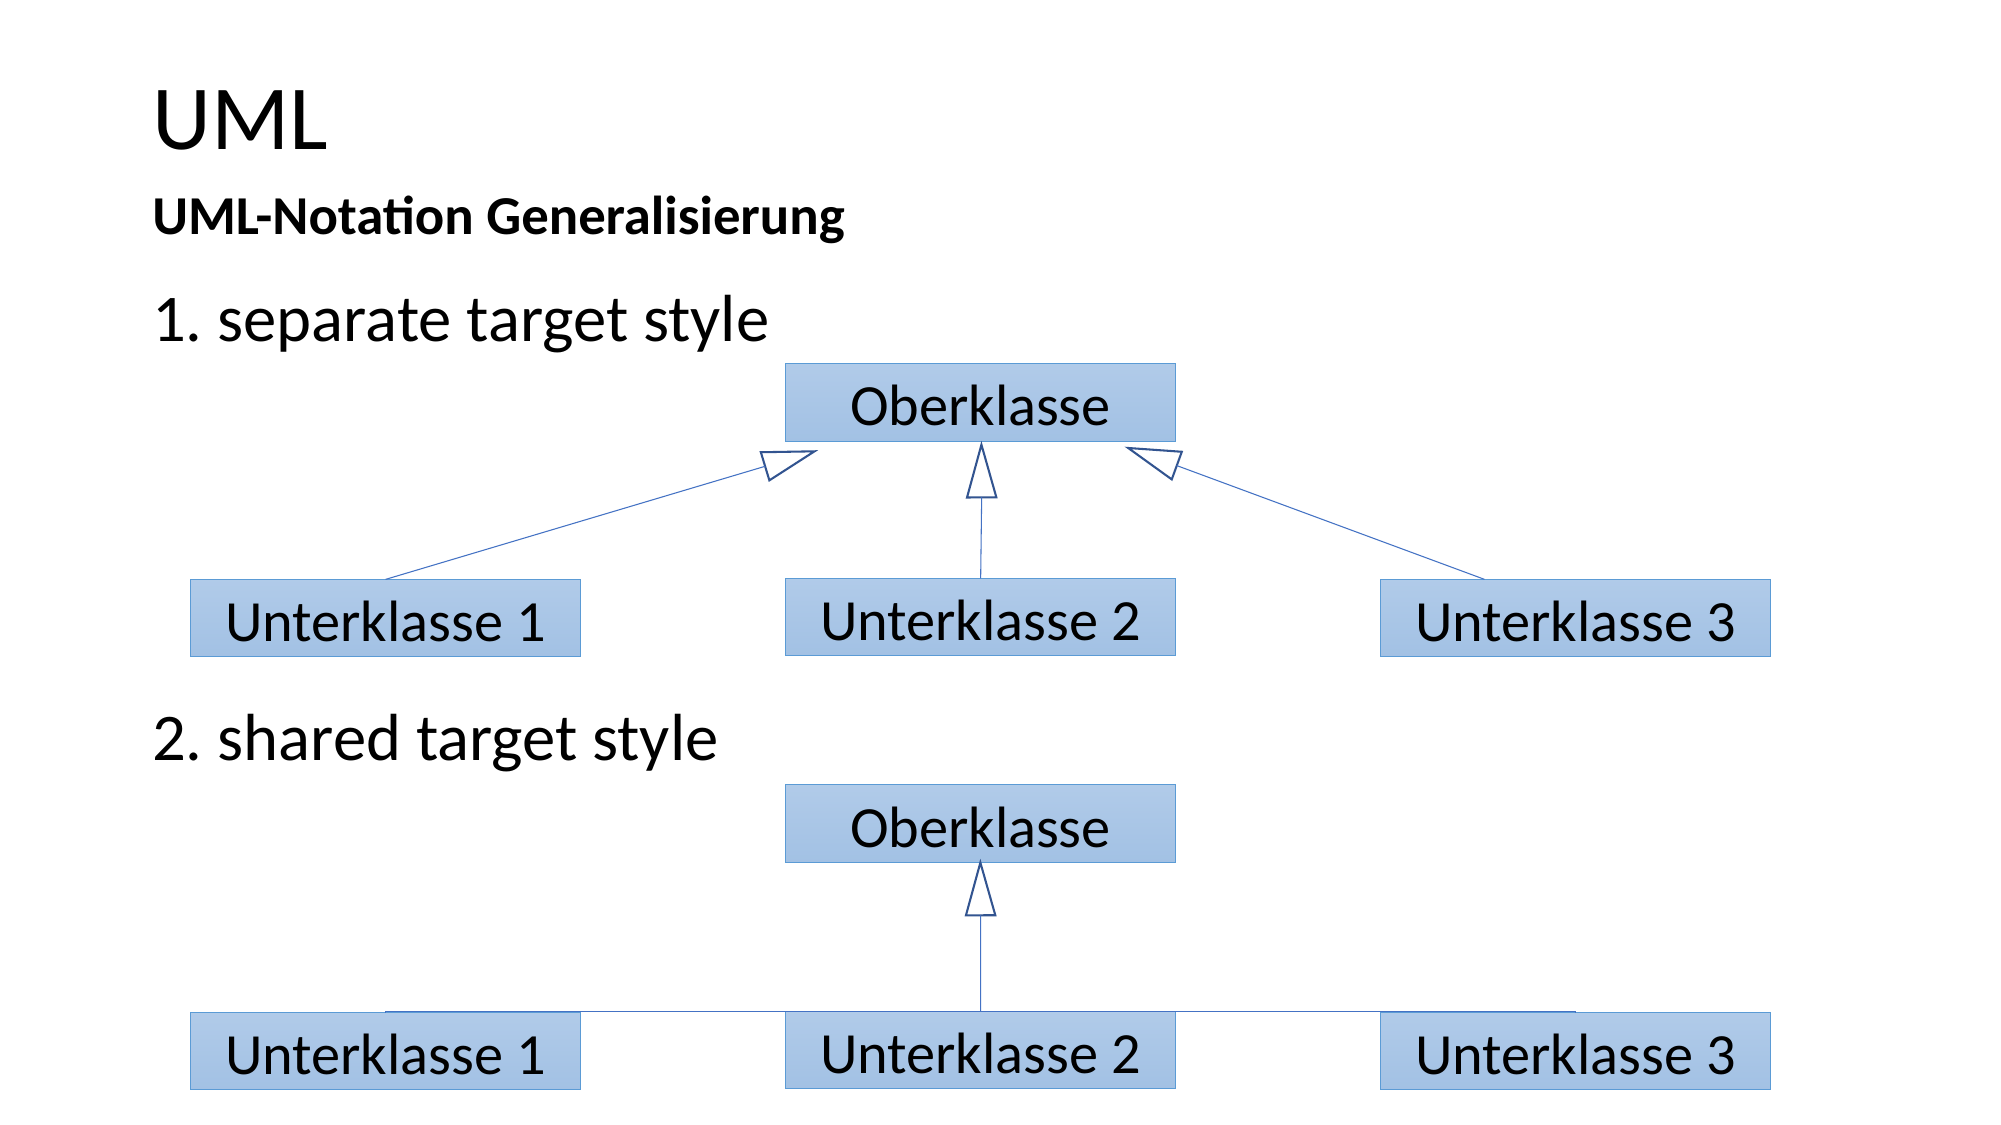

# UML
UML-Notation Generalisierung
1. separate target style
Oberklasse

Unterklasse 2
Unterklasse 1
Unterklasse 3
2. shared target style
Oberklasse

Unterklasse 2
Unterklasse 1
Unterklasse 3